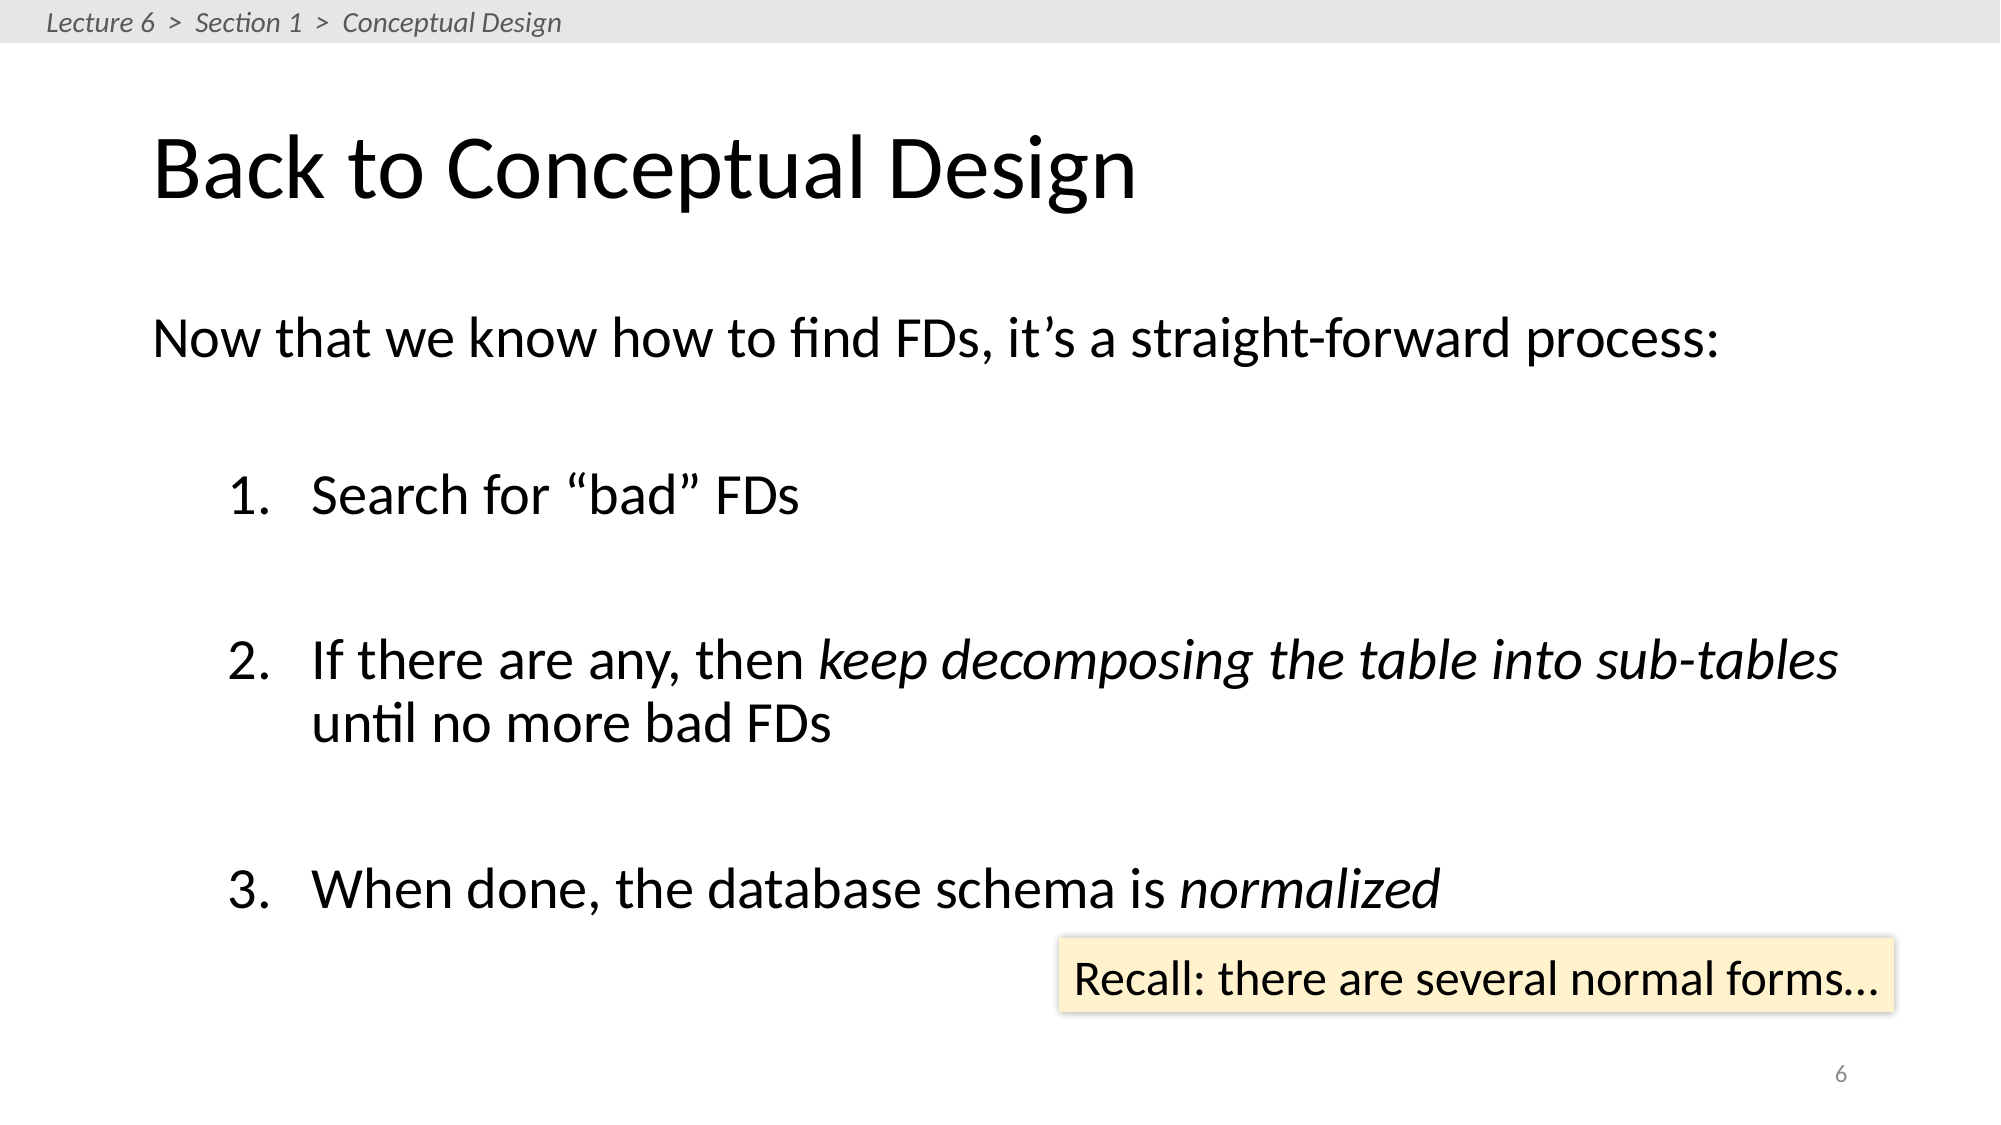

Lecture 6  >  Section 1  >  Conceptual Design
# Back to Conceptual Design
Now that we know how to find FDs, it’s a straight-forward process:

Search for “bad” FDs

If there are any, then keep decomposing the table into sub-tables until no more bad FDs

When done, the database schema is normalized
Recall: there are several normal forms…
6